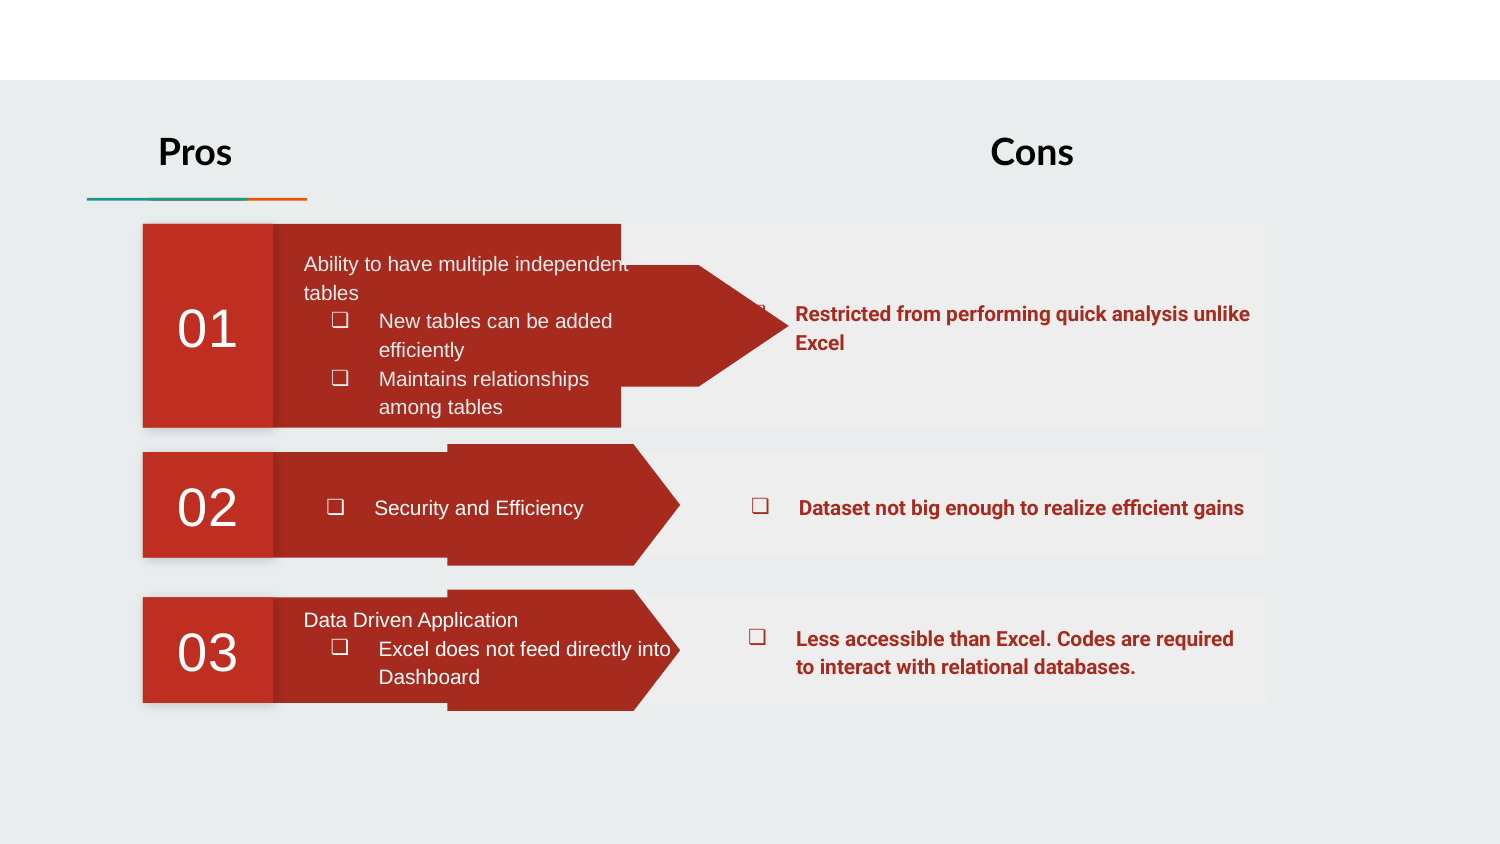

Pros 					           Cons

01

Restricted from performing quick analysis unlike Excel
Ability to have multiple independent tables
New tables can be added efficiently
Maintains relationships among tables

02

Dataset not big enough to realize efficient gains
Security and Efficiency

03

Less accessible than Excel. Codes are required to interact with relational databases.
Data Driven Application
Excel does not feed directly into Dashboard